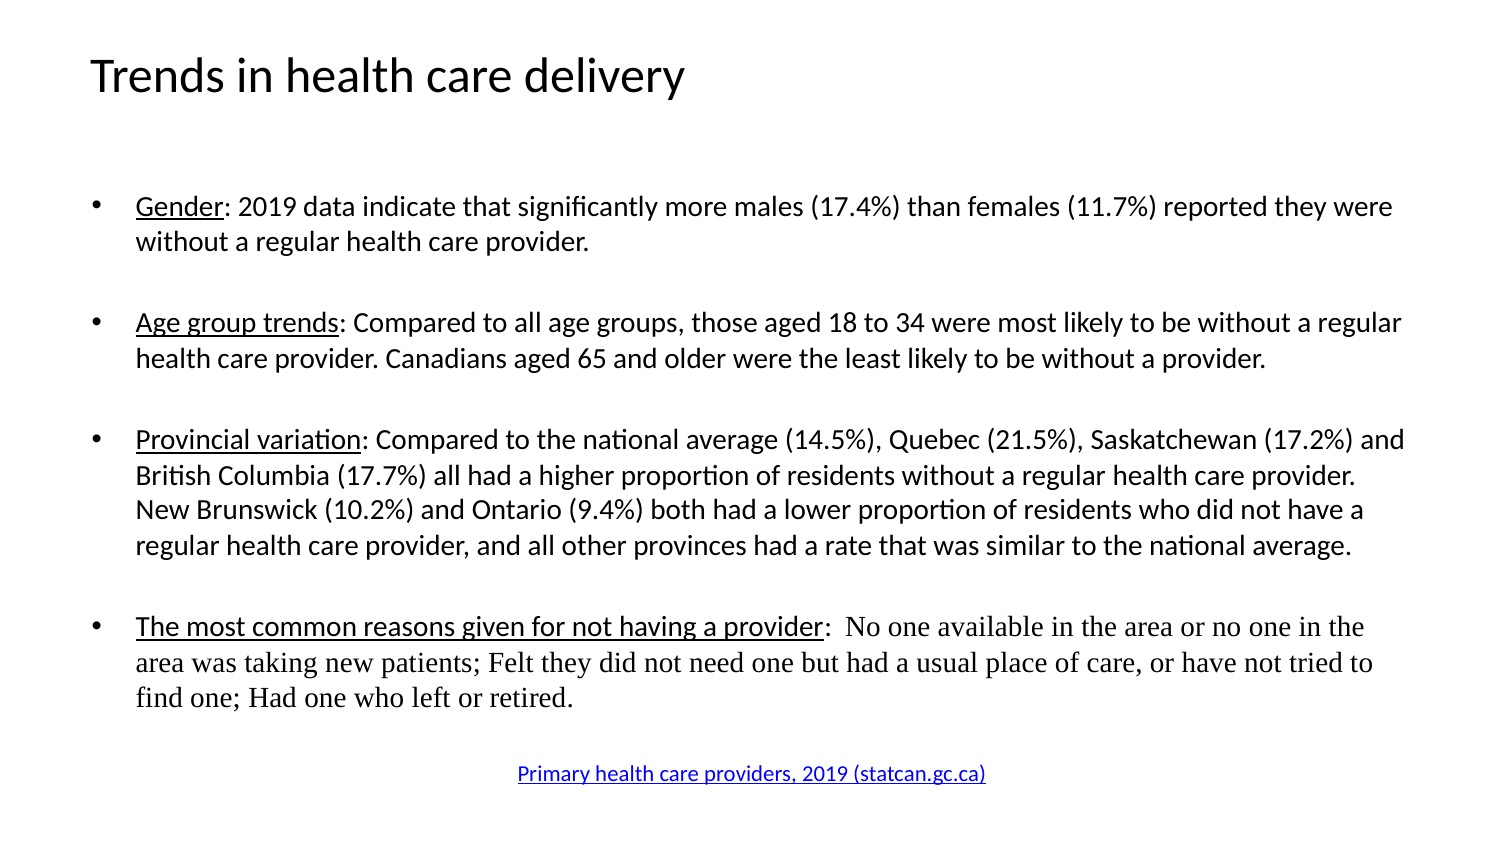

# Trends in health care delivery

Gender: 2019 data indicate that significantly more males (17.4%) than females (11.7%) reported they were without a regular health care provider.

Age group trends: Compared to all age groups, those aged 18 to 34 were most likely to be without a regular health care provider. Canadians aged 65 and older were the least likely to be without a provider.

Provincial variation: Compared to the national average (14.5%), Quebec (21.5%), Saskatchewan (17.2%) and British Columbia (17.7%) all had a higher proportion of residents without a regular health care provider. New Brunswick (10.2%) and Ontario (9.4%) both had a lower proportion of residents who did not have a regular health care provider, and all other provinces had a rate that was similar to the national average.

The most common reasons given for not having a provider:  No one available in the area or no one in the area was taking new patients; Felt they did not need one but had a usual place of care, or have not tried to find one; Had one who left or retired.

Primary health care providers, 2019 (statcan.gc.ca)